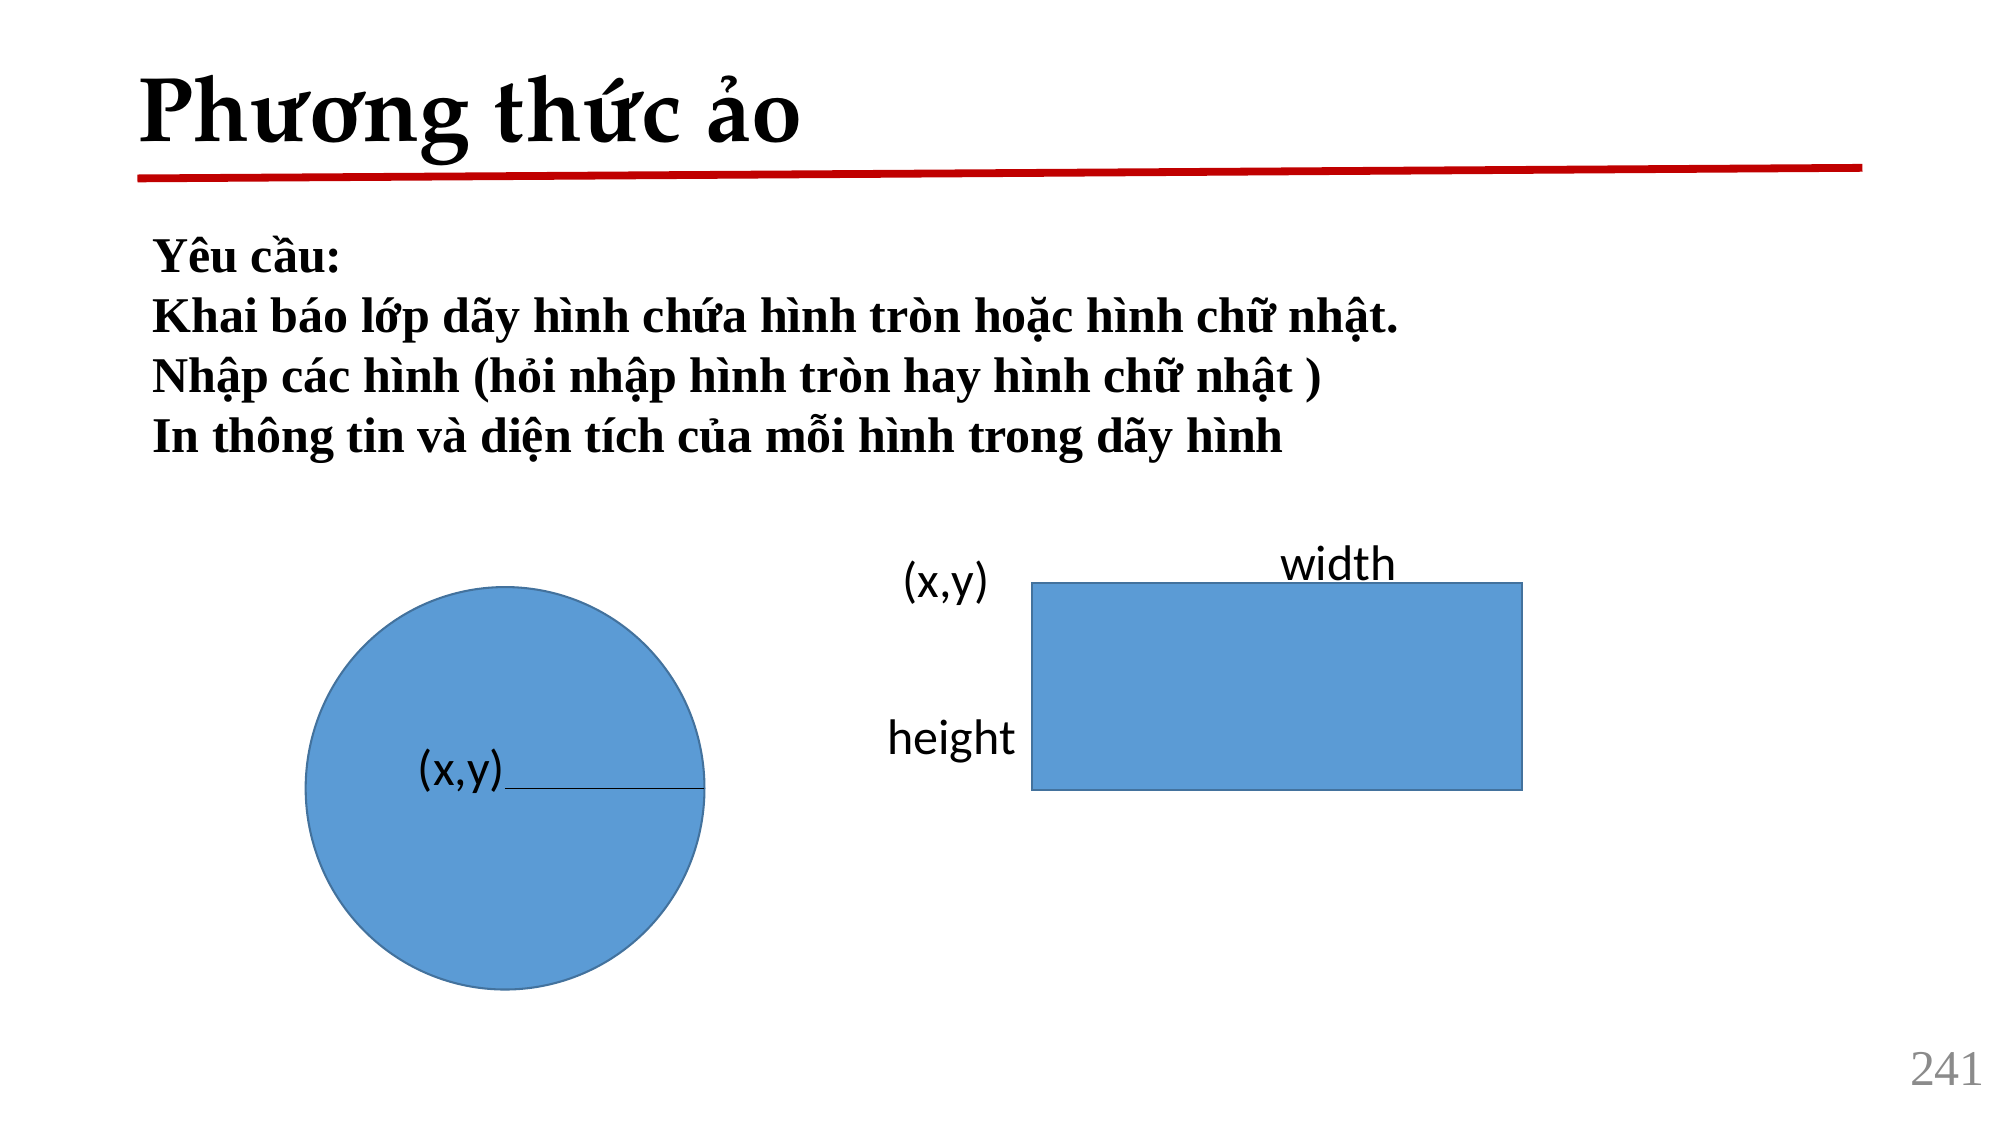

# Phương thức ảo
Yêu cầu:
Khai báo lớp dãy hình chứa hình tròn hoặc hình chữ nhật.
Nhập các hình (hỏi nhập hình tròn hay hình chữ nhật )
In thông tin và diện tích của mỗi hình trong dãy hình
width
(x,y)

height
(x,y)
241